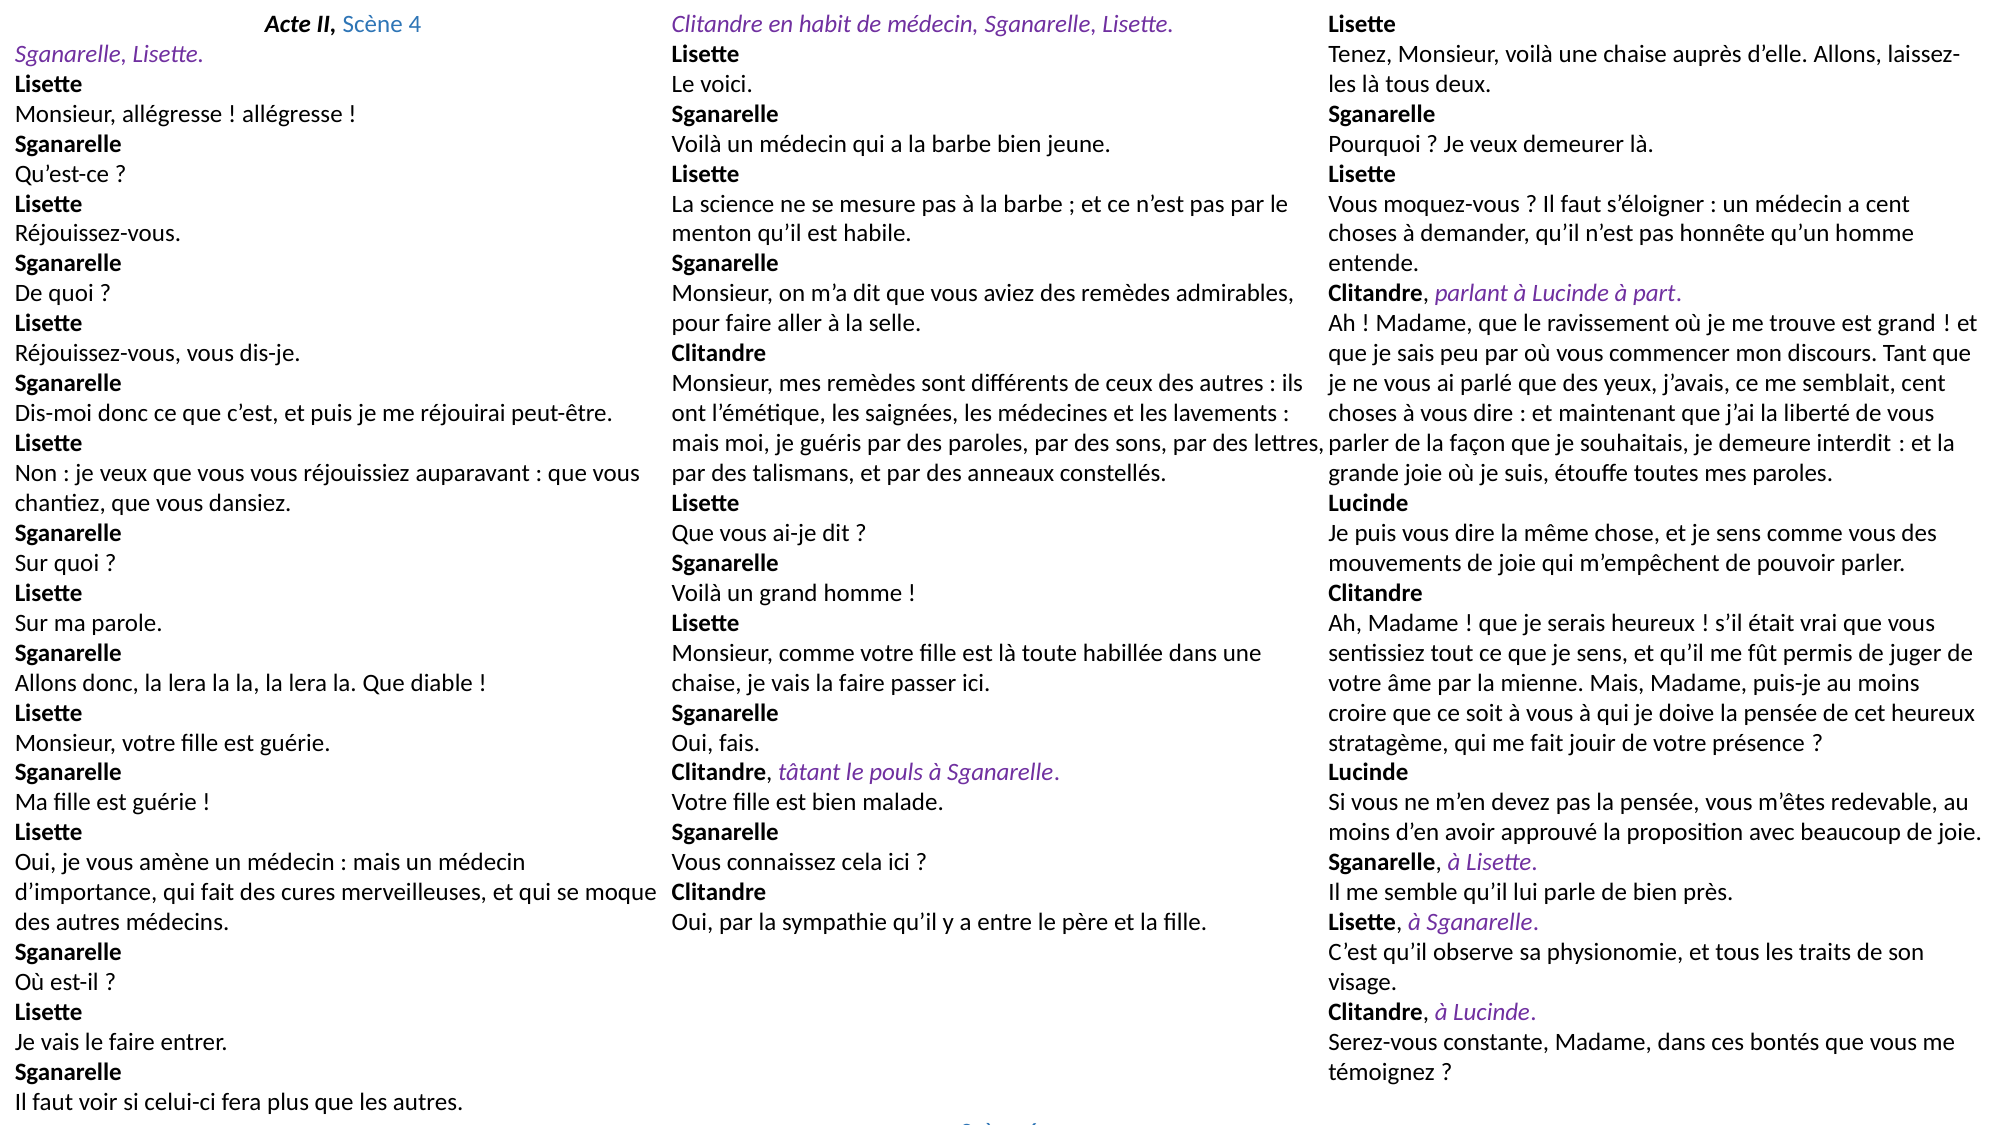

Acte II, Scène 4
Sganarelle, Lisette.
Lisette
Monsieur, allégresse ! allégresse !
Sganarelle
Qu’est-ce ?
Lisette
Réjouissez-vous.
Sganarelle
De quoi ?
Lisette
Réjouissez-vous, vous dis-je.
Sganarelle
Dis-moi donc ce que c’est, et puis je me réjouirai peut-être.
Lisette
Non : je veux que vous vous réjouissiez auparavant : que vous chantiez, que vous dansiez.
Sganarelle
Sur quoi ?
Lisette
Sur ma parole.
Sganarelle
Allons donc, la lera la la, la lera la. Que diable !
Lisette
Monsieur, votre fille est guérie.
Sganarelle
Ma fille est guérie !
Lisette
Oui, je vous amène un médecin : mais un médecin d’importance, qui fait des cures merveilleuses, et qui se moque des autres médecins.
Sganarelle
Où est-il ?
Lisette
Je vais le faire entrer.
Sganarelle
Il faut voir si celui-ci fera plus que les autres.

Scène 5
Clitandre en habit de médecin, Sganarelle, Lisette.
Lisette
Le voici.
Sganarelle
Voilà un médecin qui a la barbe bien jeune.
Lisette
La science ne se mesure pas à la barbe ; et ce n’est pas par le menton qu’il est habile.
Sganarelle
Monsieur, on m’a dit que vous aviez des remèdes admirables, pour faire aller à la selle.
Clitandre
Monsieur, mes remèdes sont différents de ceux des autres : ils ont l’émétique, les saignées, les médecines et les lavements : mais moi, je guéris par des paroles, par des sons, par des lettres, par des talismans, et par des anneaux constellés.
Lisette
Que vous ai-je dit ?
Sganarelle
Voilà un grand homme !
Lisette
Monsieur, comme votre fille est là toute habillée dans une chaise, je vais la faire passer ici.
Sganarelle
Oui, fais.
Clitandre, tâtant le pouls à Sganarelle.
Votre fille est bien malade.
Sganarelle
Vous connaissez cela ici ?
Clitandre
Oui, par la sympathie qu’il y a entre le père et la fille.

Scène 6
Lucinde, Lisette, Sganarelle, Clitandre.
Lisette
Tenez, Monsieur, voilà une chaise auprès d’elle. Allons, laissez-les là tous deux.
Sganarelle
Pourquoi ? Je veux demeurer là.
Lisette
Vous moquez-vous ? Il faut s’éloigner : un médecin a cent choses à demander, qu’il n’est pas honnête qu’un homme entende.
Clitandre, parlant à Lucinde à part.
Ah ! Madame, que le ravissement où je me trouve est grand ! et que je sais peu par où vous commencer mon discours. Tant que je ne vous ai parlé que des yeux, j’avais, ce me semblait, cent choses à vous dire : et maintenant que j’ai la liberté de vous parler de la façon que je souhaitais, je demeure interdit : et la grande joie où je suis, étouffe toutes mes paroles.
Lucinde
Je puis vous dire la même chose, et je sens comme vous des mouvements de joie qui m’empêchent de pouvoir parler.
Clitandre
Ah, Madame ! que je serais heureux ! s’il était vrai que vous sentissiez tout ce que je sens, et qu’il me fût permis de juger de votre âme par la mienne. Mais, Madame, puis-je au moins croire que ce soit à vous à qui je doive la pensée de cet heureux stratagème, qui me fait jouir de votre présence ?
Lucinde
Si vous ne m’en devez pas la pensée, vous m’êtes redevable, au moins d’en avoir approuvé la proposition avec beaucoup de joie.
Sganarelle, à Lisette.
Il me semble qu’il lui parle de bien près.
Lisette, à Sganarelle.
C’est qu’il observe sa physionomie, et tous les traits de son visage.
Clitandre, à Lucinde.
Serez-vous constante, Madame, dans ces bontés que vous me témoignez ?